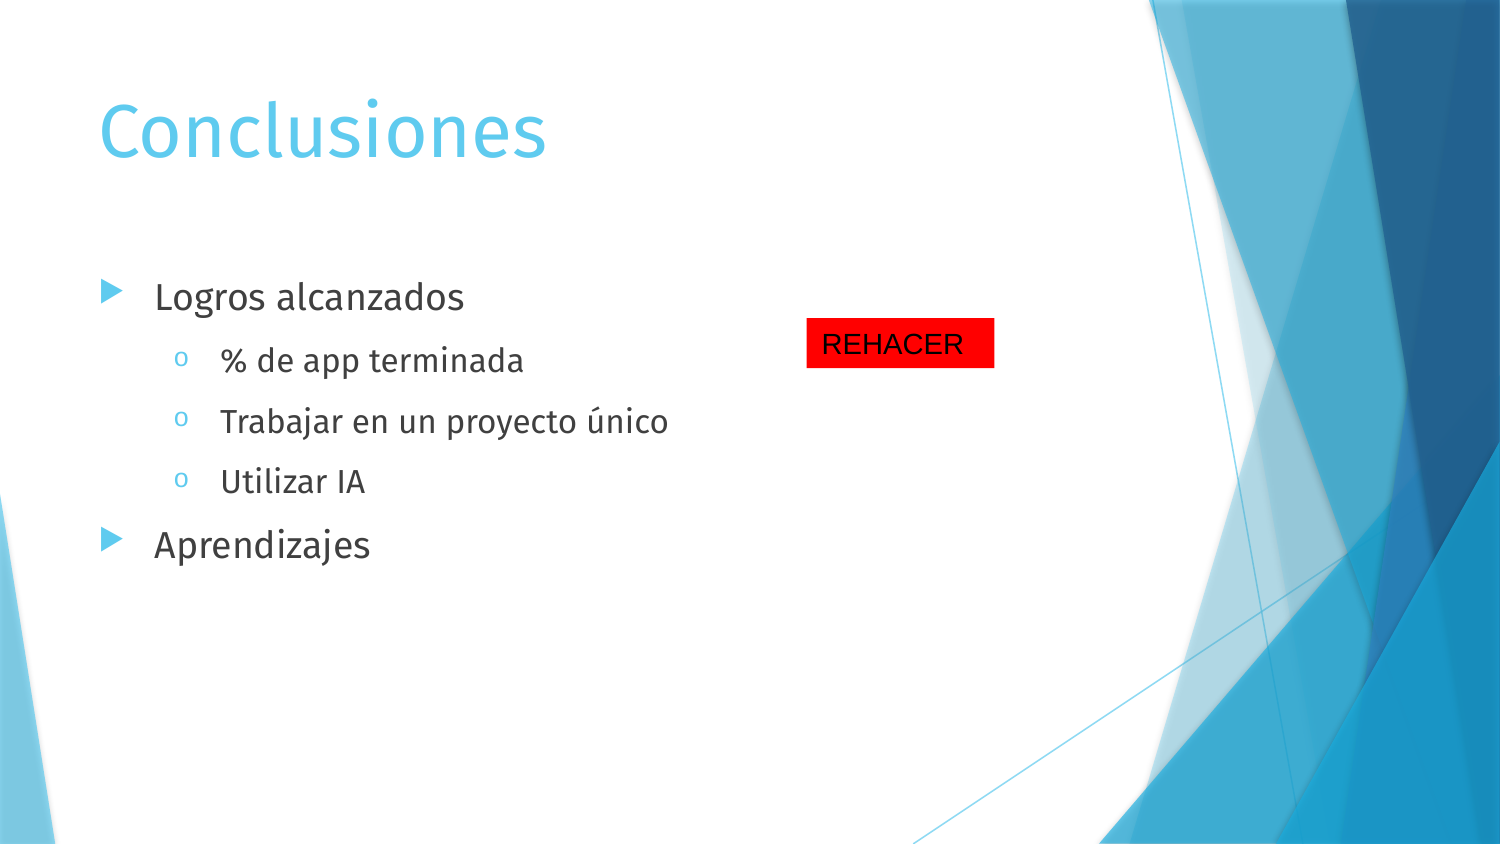

# Conclusiones
Logros alcanzados
% de app terminada
Trabajar en un proyecto único
Utilizar IA
Aprendizajes
REHACER